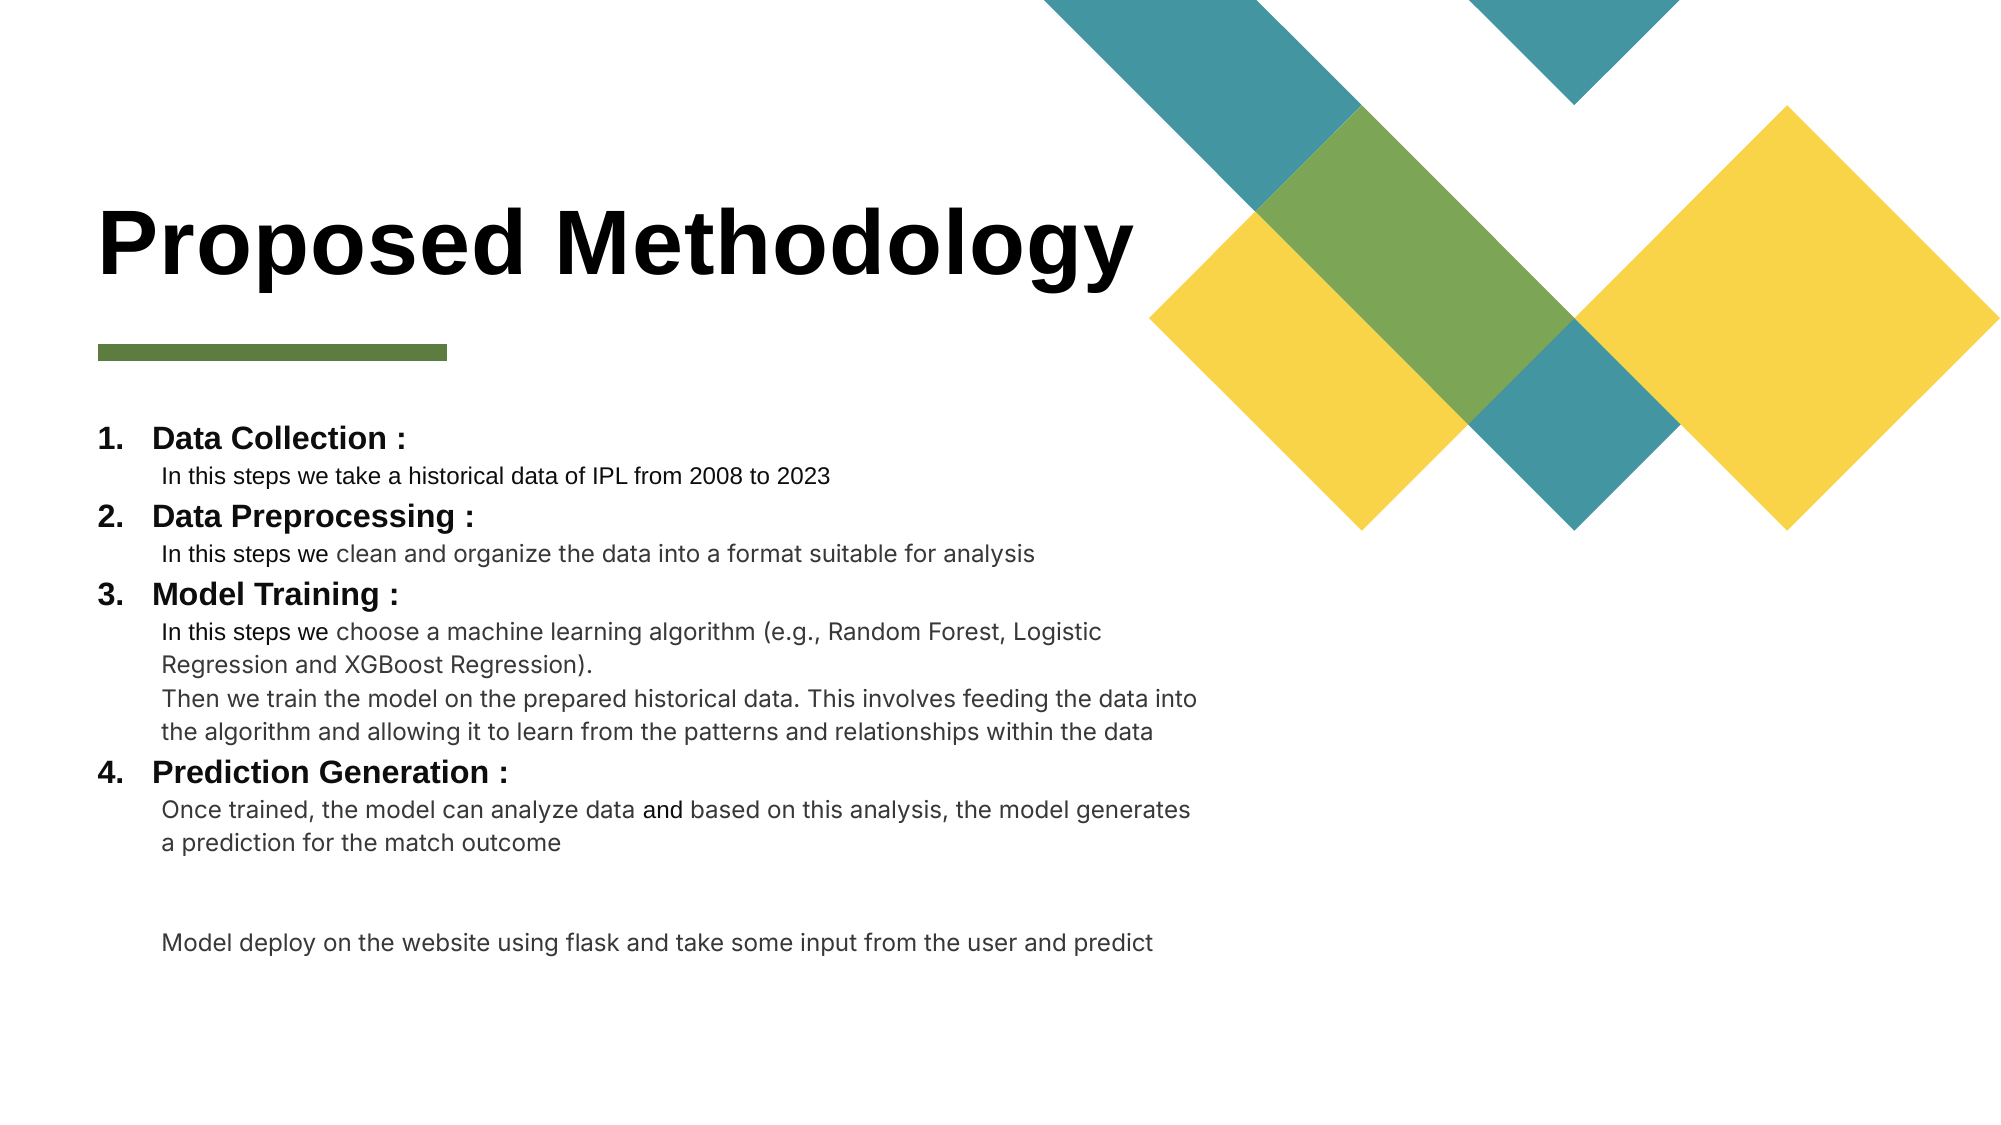

# Proposed Methodology
Data Collection :
In this steps we take a historical data of IPL from 2008 to 2023
Data Preprocessing :
In this steps we clean and organize the data into a format suitable for analysis
Model Training :
In this steps we choose a machine learning algorithm (e.g., Random Forest, Logistic Regression and XGBoost Regression).
Then we train the model on the prepared historical data. This involves feeding the data into the algorithm and allowing it to learn from the patterns and relationships within the data
Prediction Generation :
Once trained, the model can analyze data and based on this analysis, the model generates a prediction for the match outcome

Model deploy on the website using flask and take some input from the user and predict